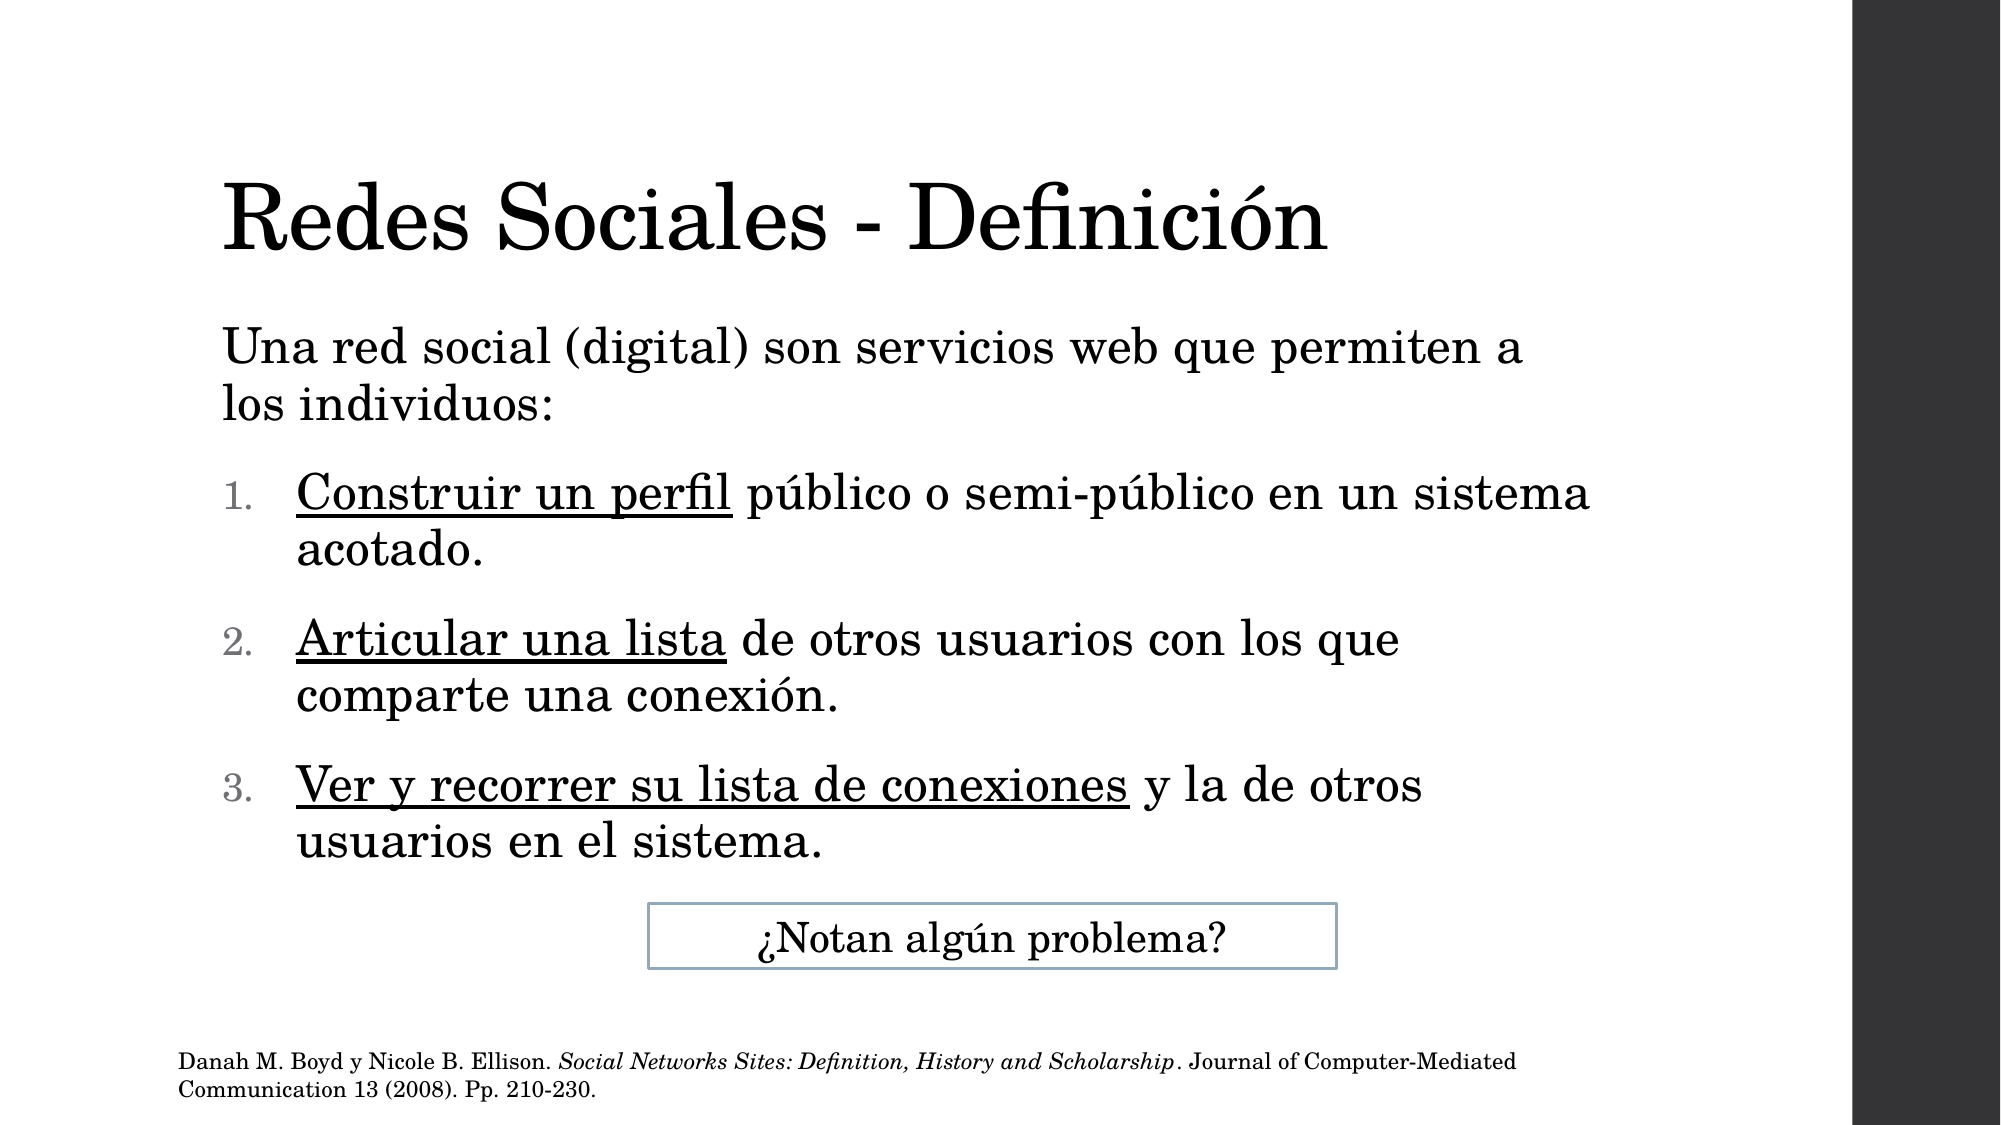

# Redes Sociales - Definición
Una red social (digital) son servicios web que permiten a los individuos:
Construir un perfil público o semi-público en un sistema acotado.
Articular una lista de otros usuarios con los que comparte una conexión.
Ver y recorrer su lista de conexiones y la de otros usuarios en el sistema.
¿Notan algún problema?
Danah M. Boyd y Nicole B. Ellison. Social Networks Sites: Definition, History and Scholarship. Journal of Computer-Mediated Communication 13 (2008). Pp. 210-230.